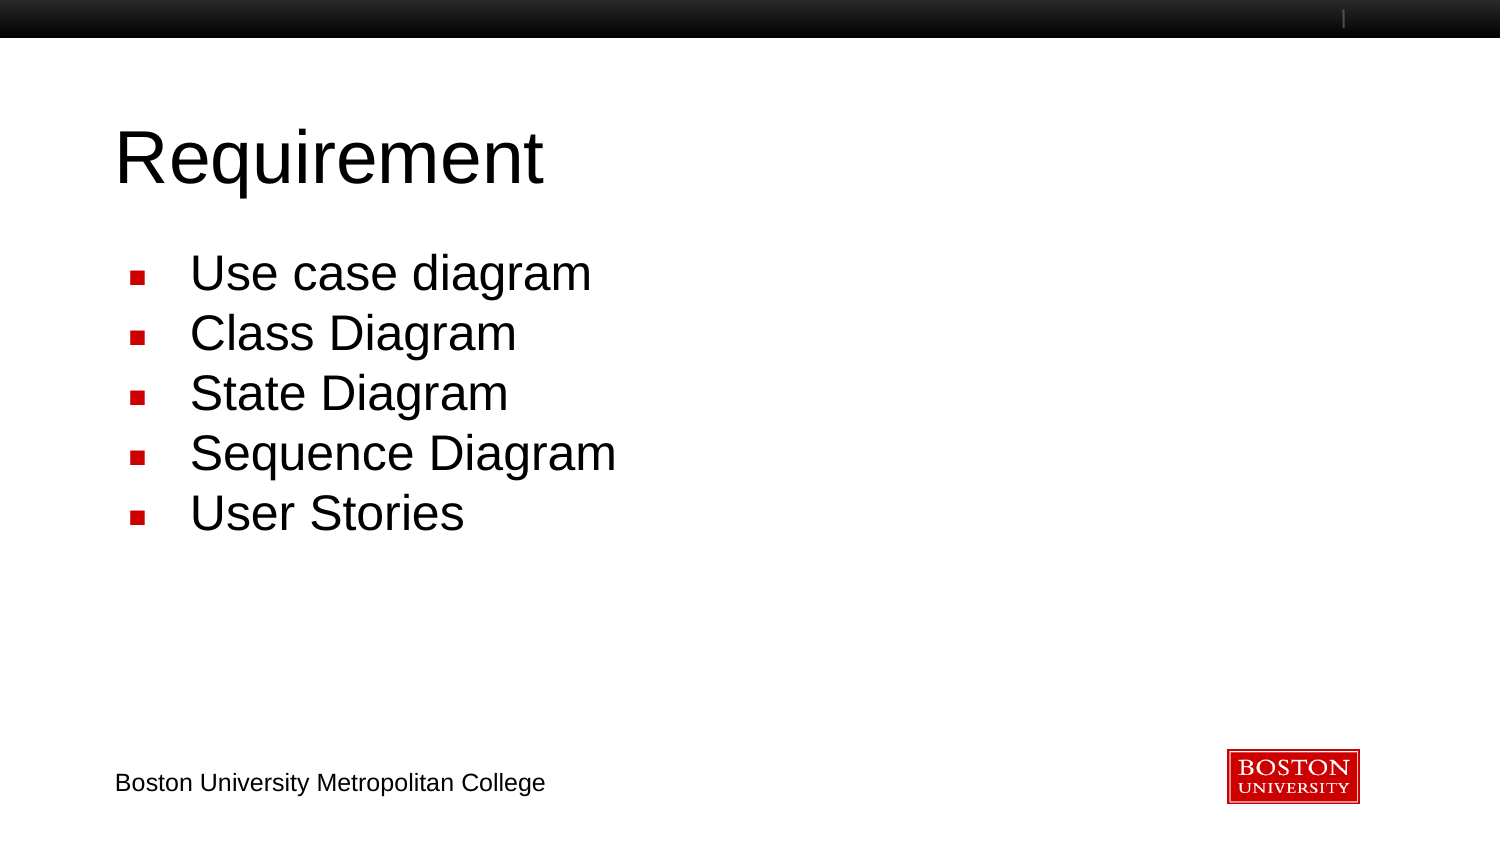

# Requirement
Use case diagram
Class Diagram
State Diagram
Sequence Diagram
User Stories